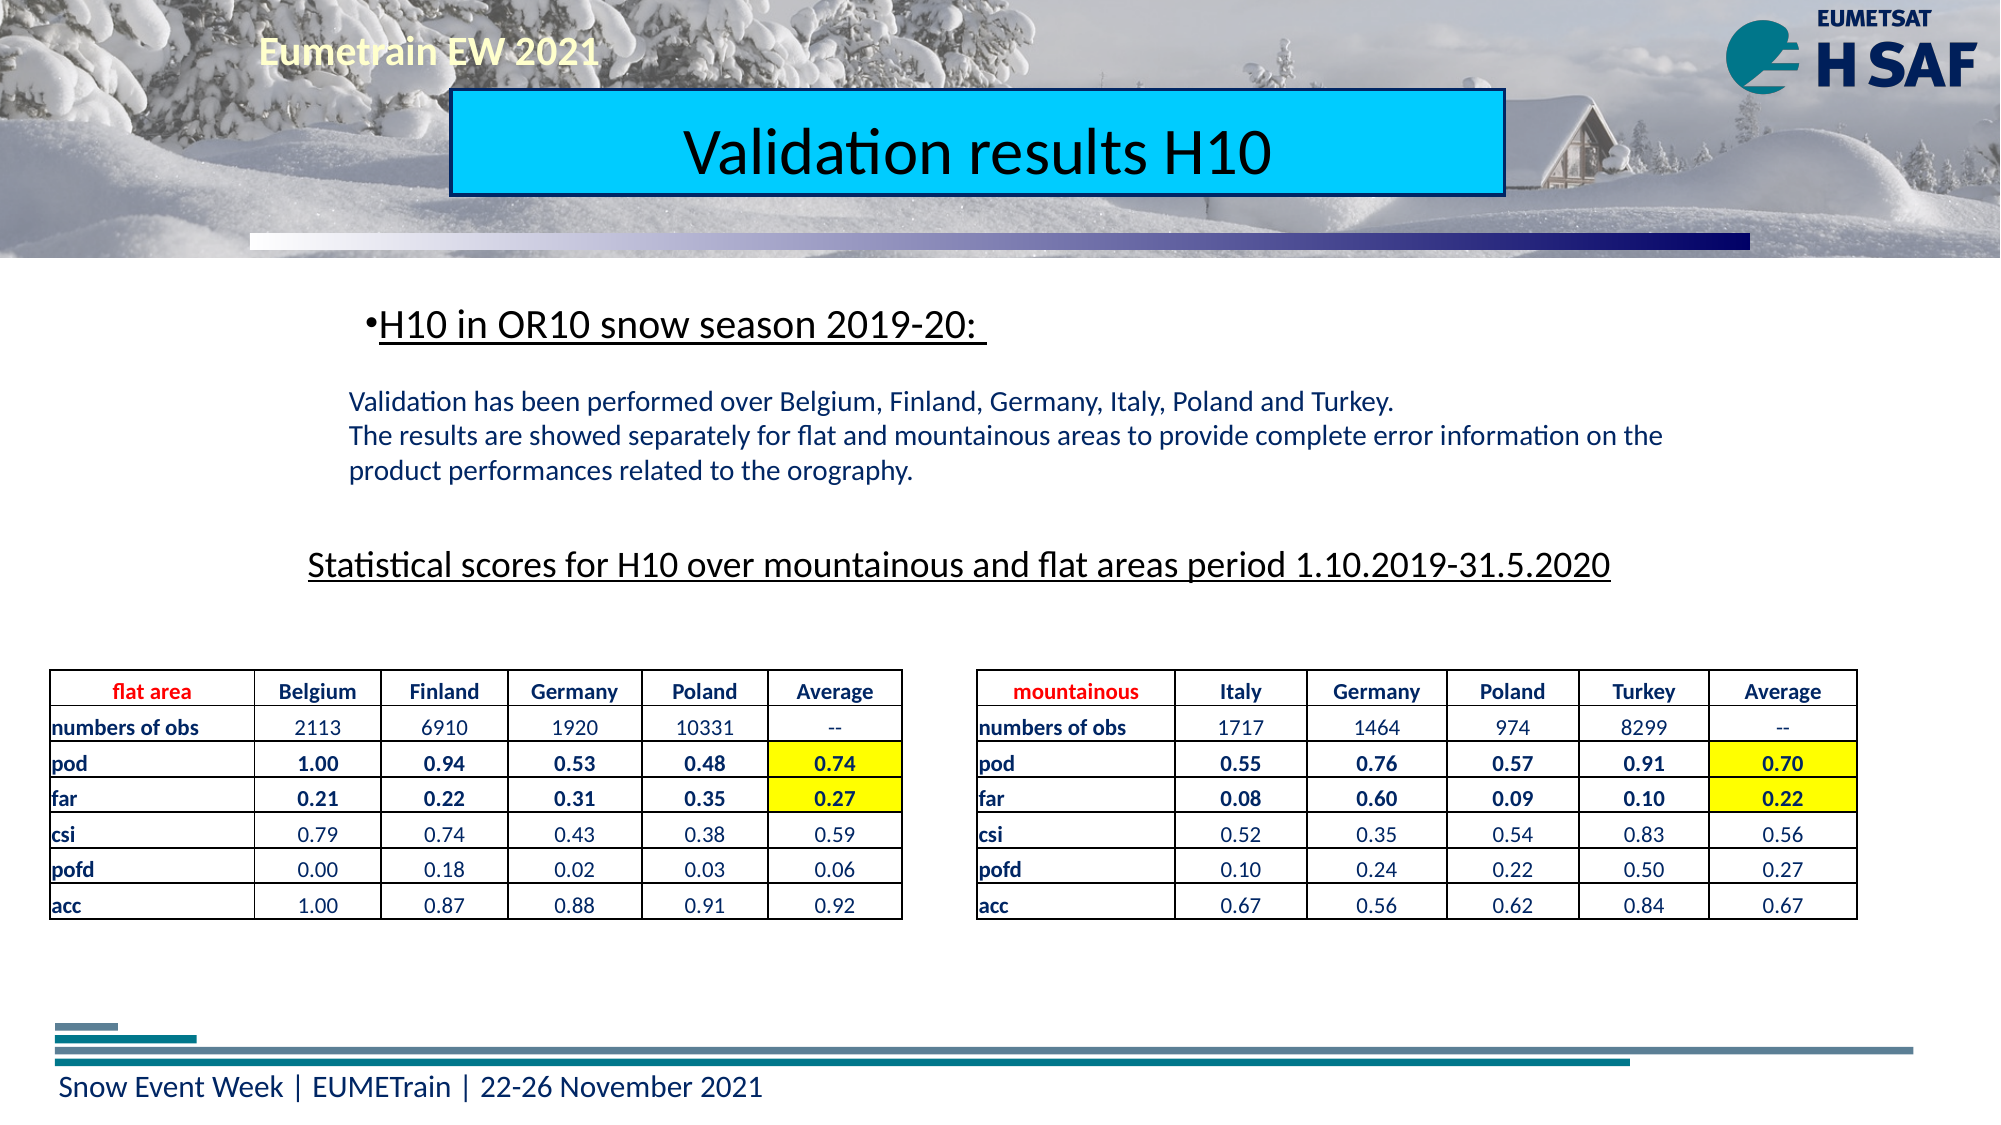

Eumetrain EW 2021
Validation results H10

H10 in OR10 snow season 2019-20:
Validation has been performed over Belgium, Finland, Germany, Italy, Poland and Turkey.
The results are showed separately for flat and mountainous areas to provide complete error information on the product performances related to the orography.
Statistical scores for H10 over mountainous and flat areas period 1.10.2019-31.5.2020

| mountainous | Italy | Germany | Poland | Turkey | Average |
| --- | --- | --- | --- | --- | --- |
| numbers of obs | 1717 | 1464 | 974 | 8299 | -- |
| pod | 0.55 | 0.76 | 0.57 | 0.91 | 0.70 |
| far | 0.08 | 0.60 | 0.09 | 0.10 | 0.22 |
| csi | 0.52 | 0.35 | 0.54 | 0.83 | 0.56 |
| pofd | 0.10 | 0.24 | 0.22 | 0.50 | 0.27 |
| acc | 0.67 | 0.56 | 0.62 | 0.84 | 0.67 |
| flat area | Belgium | Finland | Germany | Poland | Average |
| --- | --- | --- | --- | --- | --- |
| numbers of obs | 2113 | 6910 | 1920 | 10331 | -- |
| pod | 1.00 | 0.94 | 0.53 | 0.48 | 0.74 |
| far | 0.21 | 0.22 | 0.31 | 0.35 | 0.27 |
| csi | 0.79 | 0.74 | 0.43 | 0.38 | 0.59 |
| pofd | 0.00 | 0.18 | 0.02 | 0.03 | 0.06 |
| acc | 1.00 | 0.87 | 0.88 | 0.91 | 0.92 |